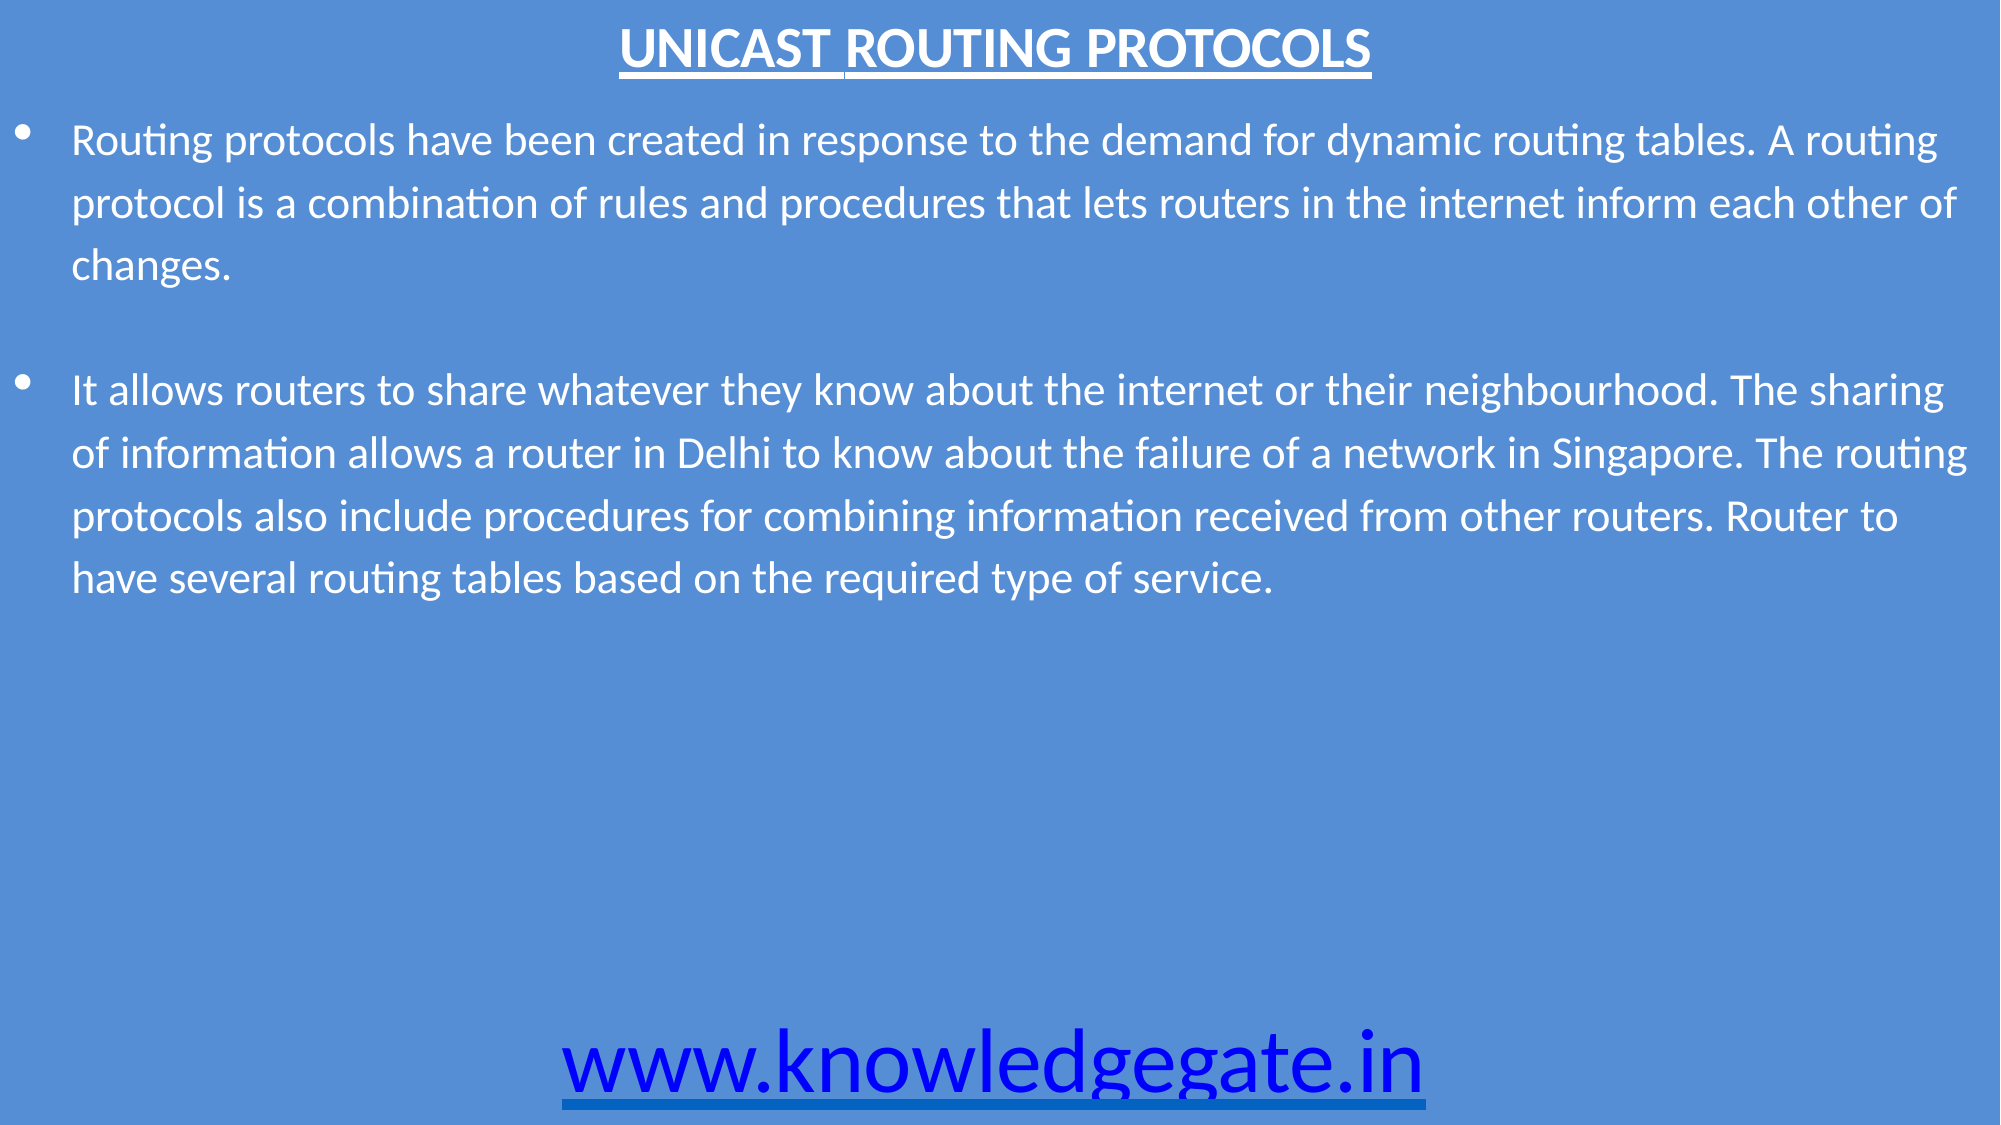

# UNICAST ROUTING PROTOCOLS
Routing protocols have been created in response to the demand for dynamic routing tables. A routing  protocol is a combination of rules and procedures that lets routers in the internet inform each other of  changes.

It allows routers to share whatever they know about the internet or their neighbourhood. The sharing  of information allows a router in Delhi to know about the failure of a network in Singapore. The routing  protocols also include procedures for combining information received from other routers. Router to  have several routing tables based on the required type of service.
www.knowledgegate.in